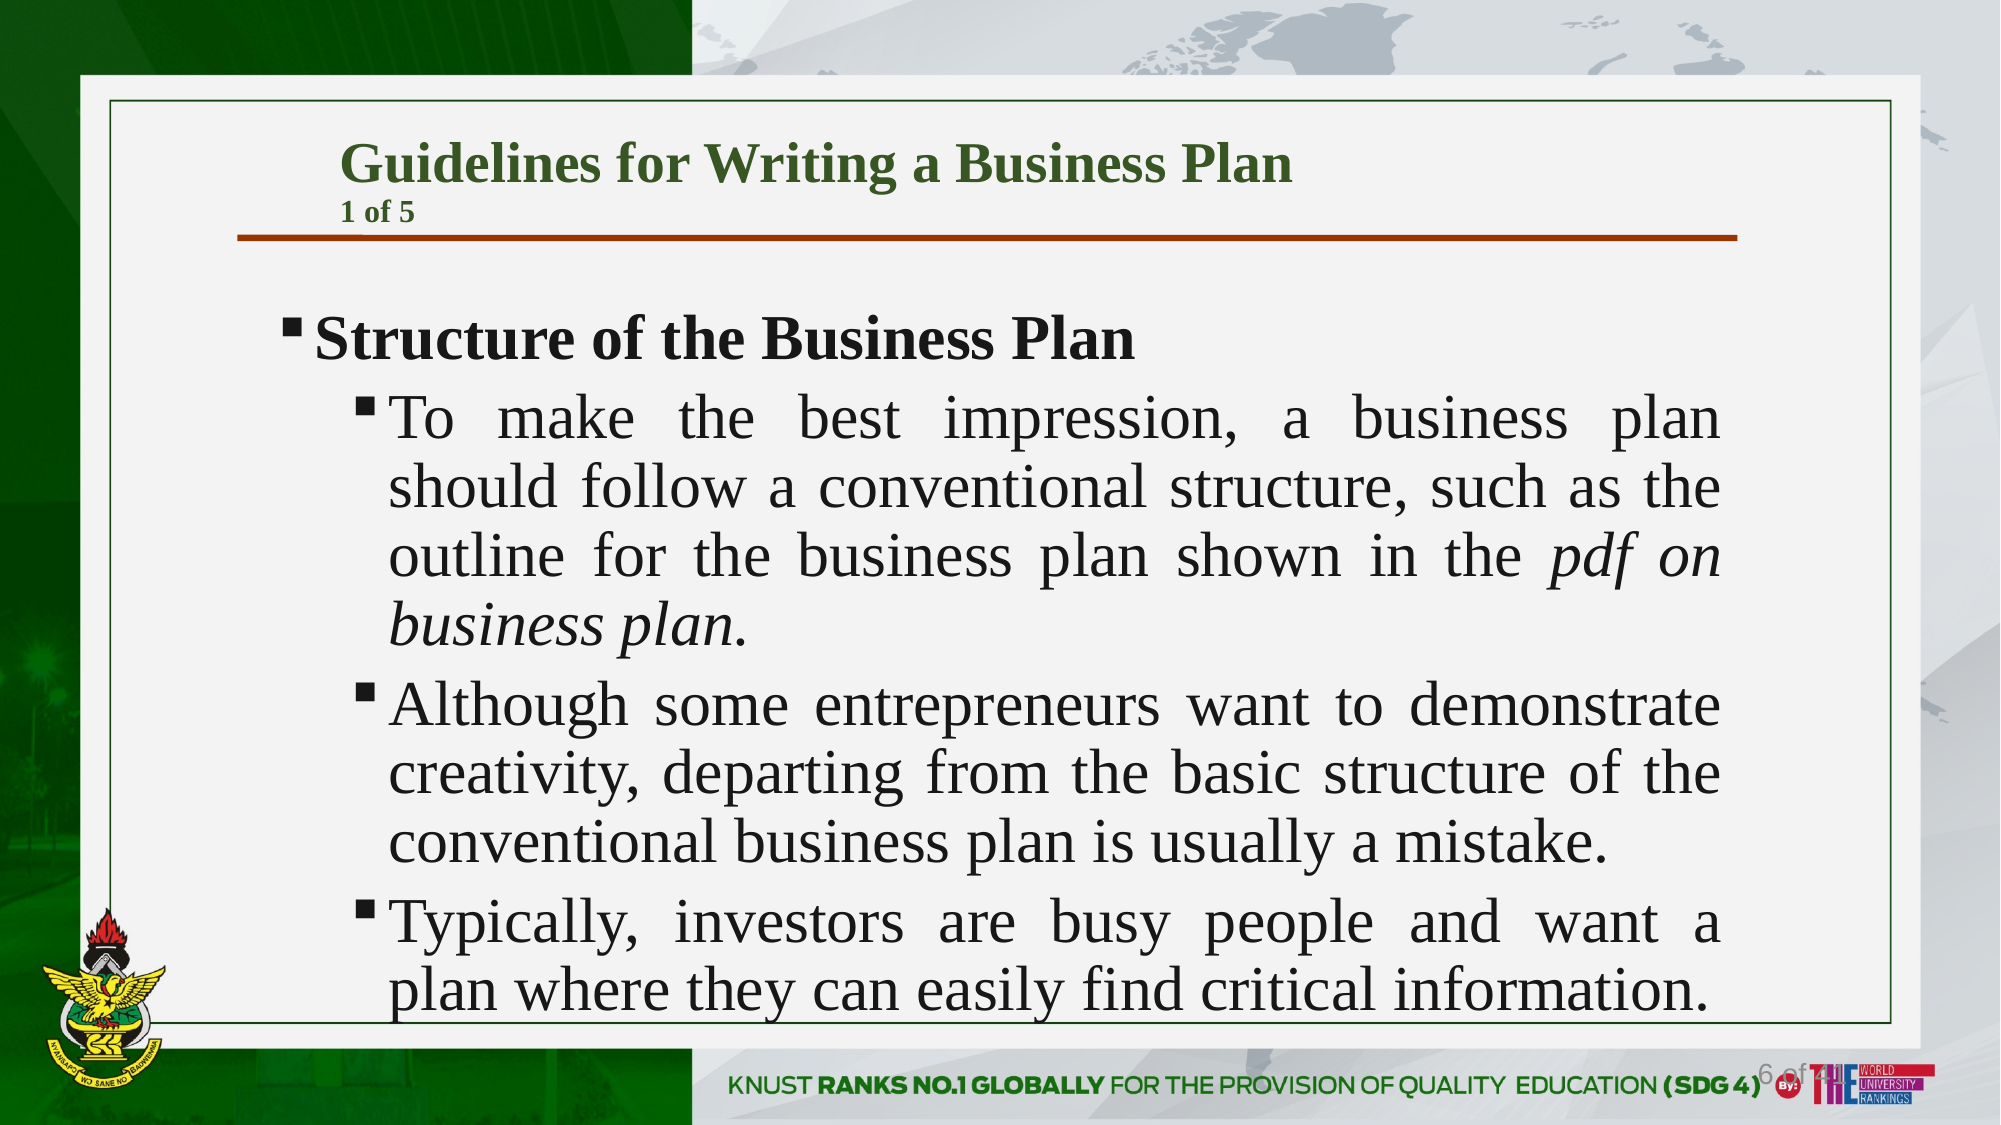

# Guidelines for Writing a Business Plan 1 of 5

Structure of the Business Plan
To make the best impression, a business plan should follow a conventional structure, such as the outline for the business plan shown in the pdf on business plan.
Although some entrepreneurs want to demonstrate creativity, departing from the basic structure of the conventional business plan is usually a mistake.
Typically, investors are busy people and want a plan where they can easily find critical information.

6 of 41